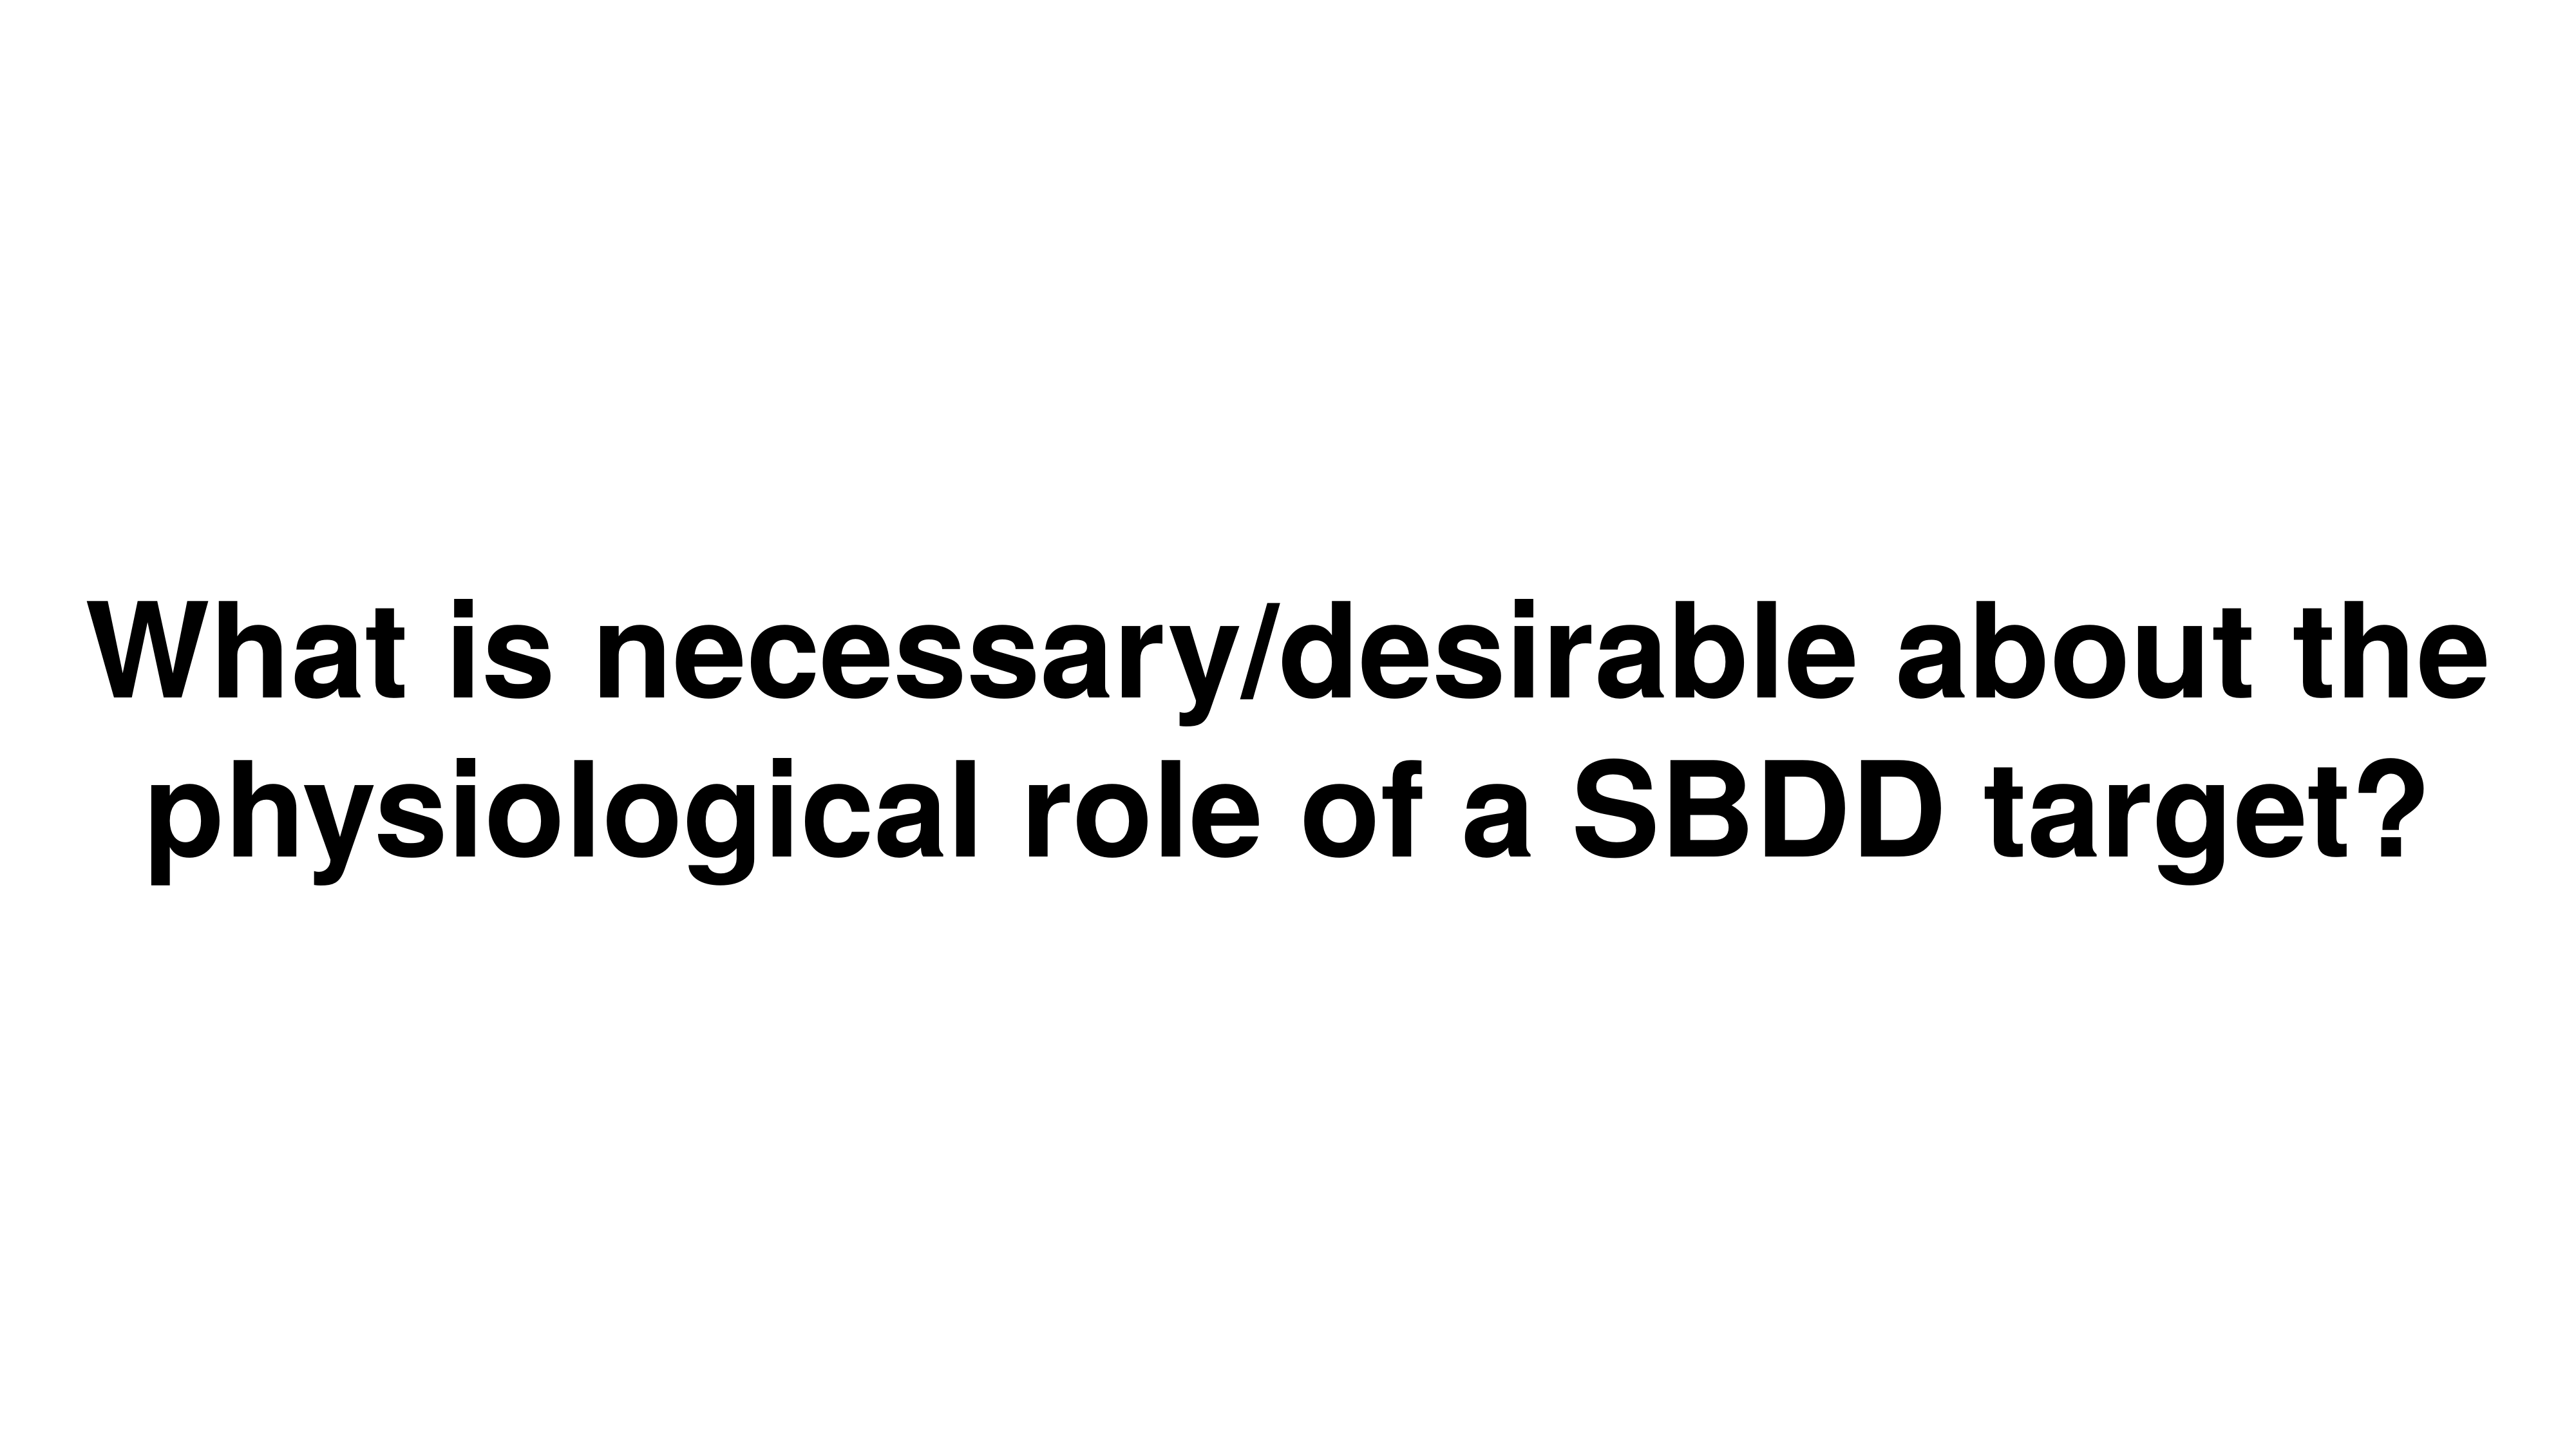

# What is necessary/desirable about the physiological role of a SBDD target?
4